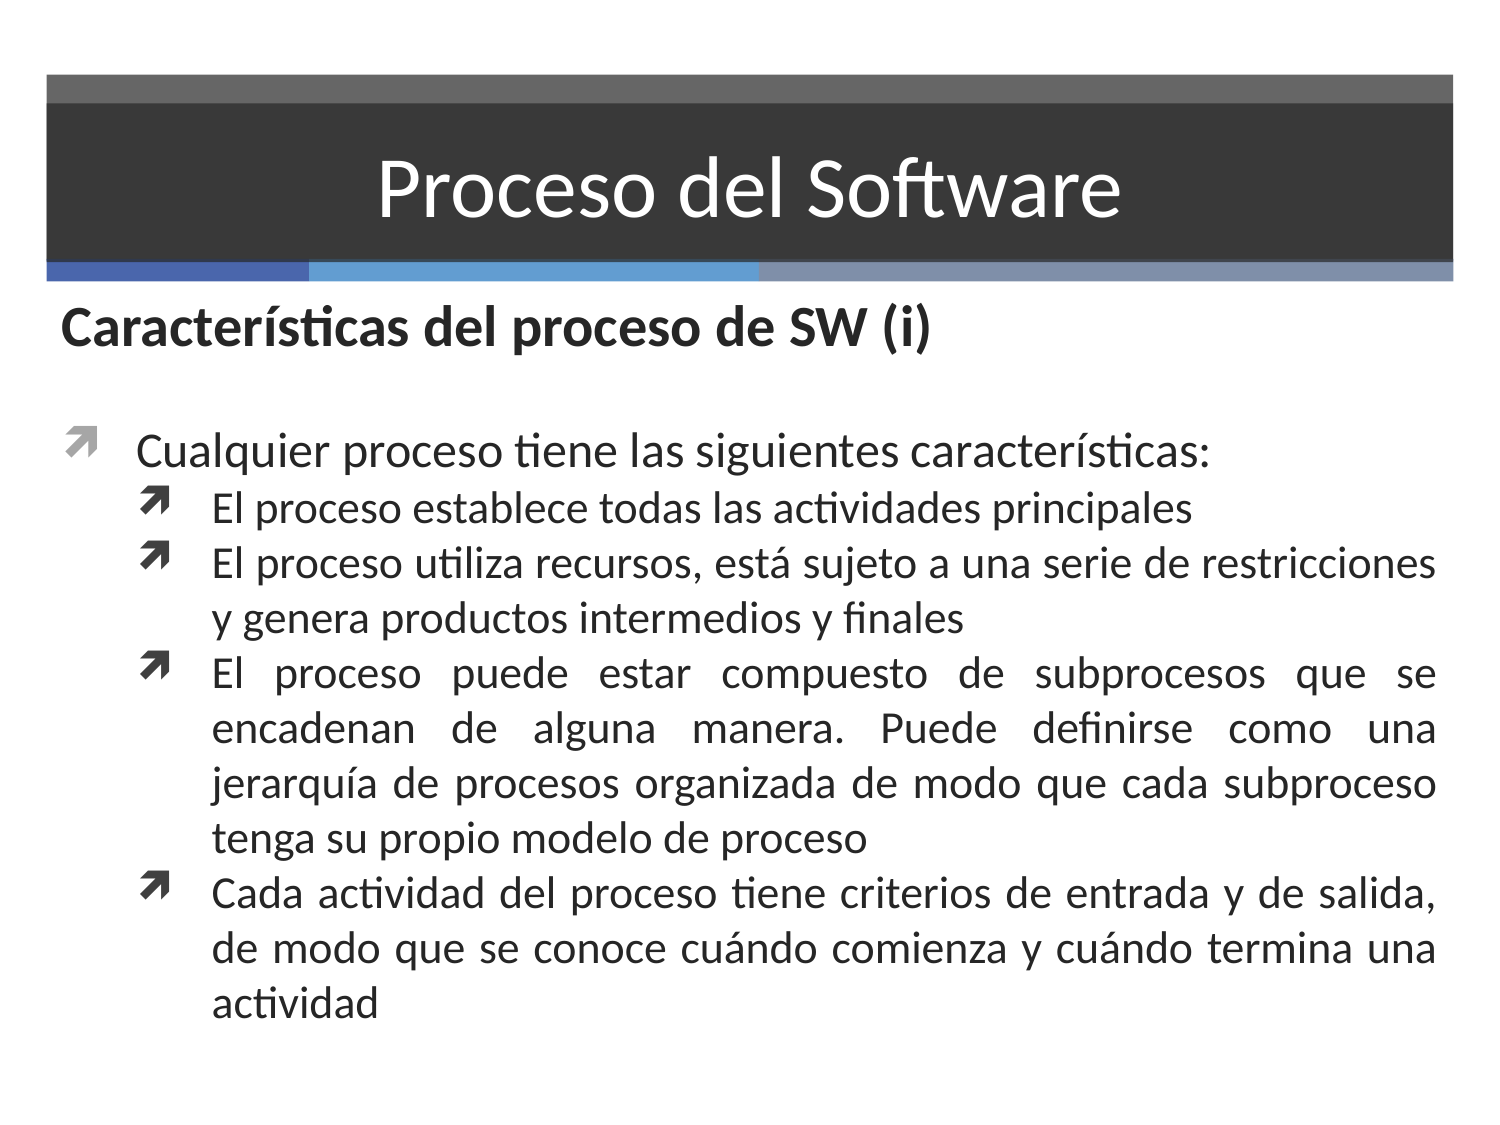

# Proceso del Software
Características del proceso de SW (i)

Cualquier proceso tiene las siguientes características:
El proceso establece todas las actividades principales
El proceso utiliza recursos, está sujeto a una serie de restricciones y genera productos intermedios y finales
El proceso puede estar compuesto de subprocesos que se encadenan de alguna manera. Puede definirse como una jerarquía de procesos organizada de modo que cada subproceso tenga su propio modelo de proceso
Cada actividad del proceso tiene criterios de entrada y de salida, de modo que se conoce cuándo comienza y cuándo termina una actividad